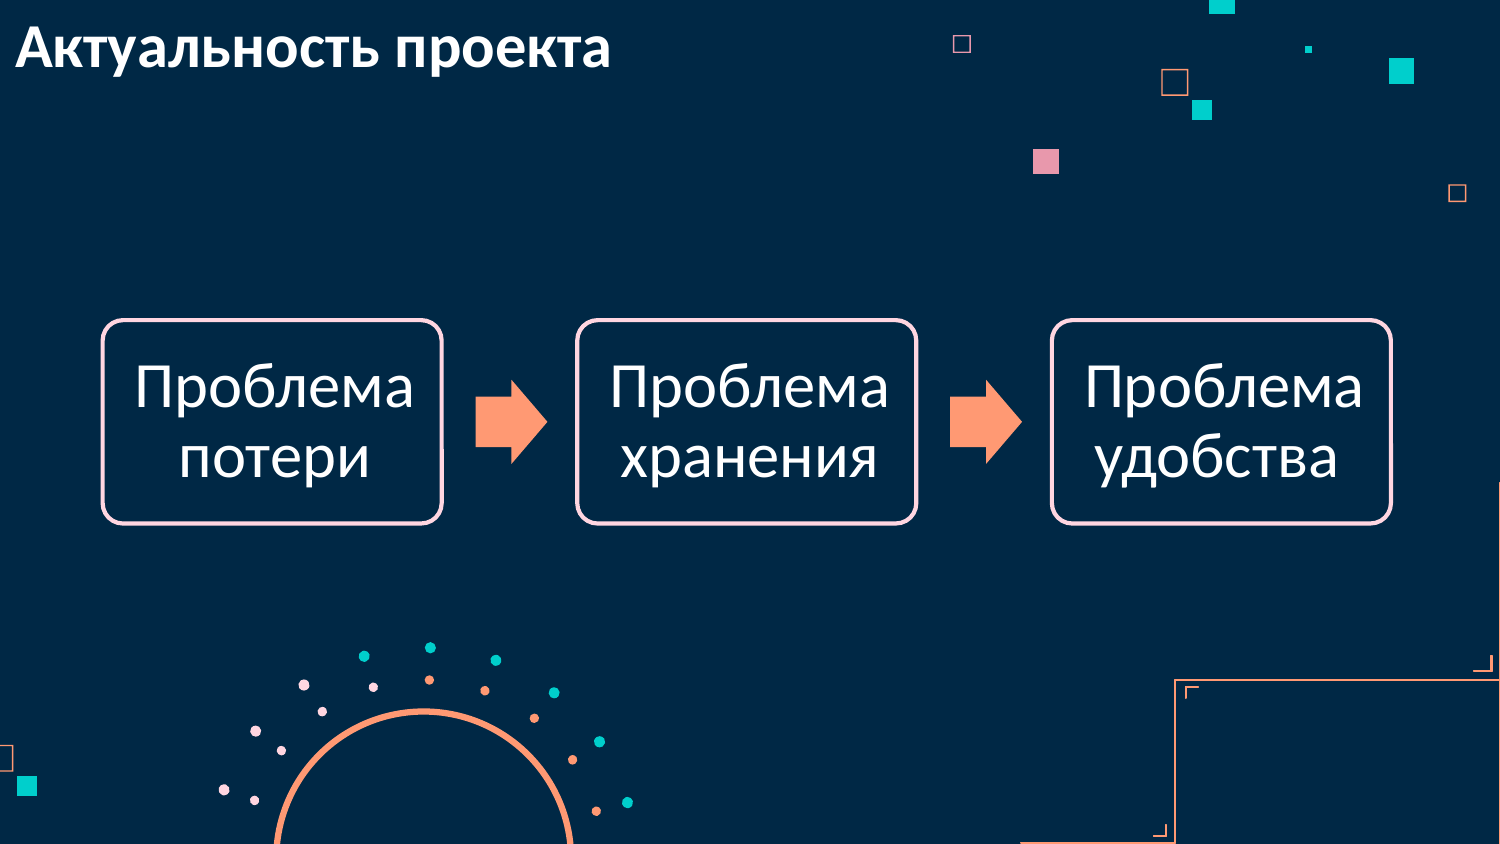

# Актуальность проекта
Проблема потери

Проблема хранения

Проблема удобства